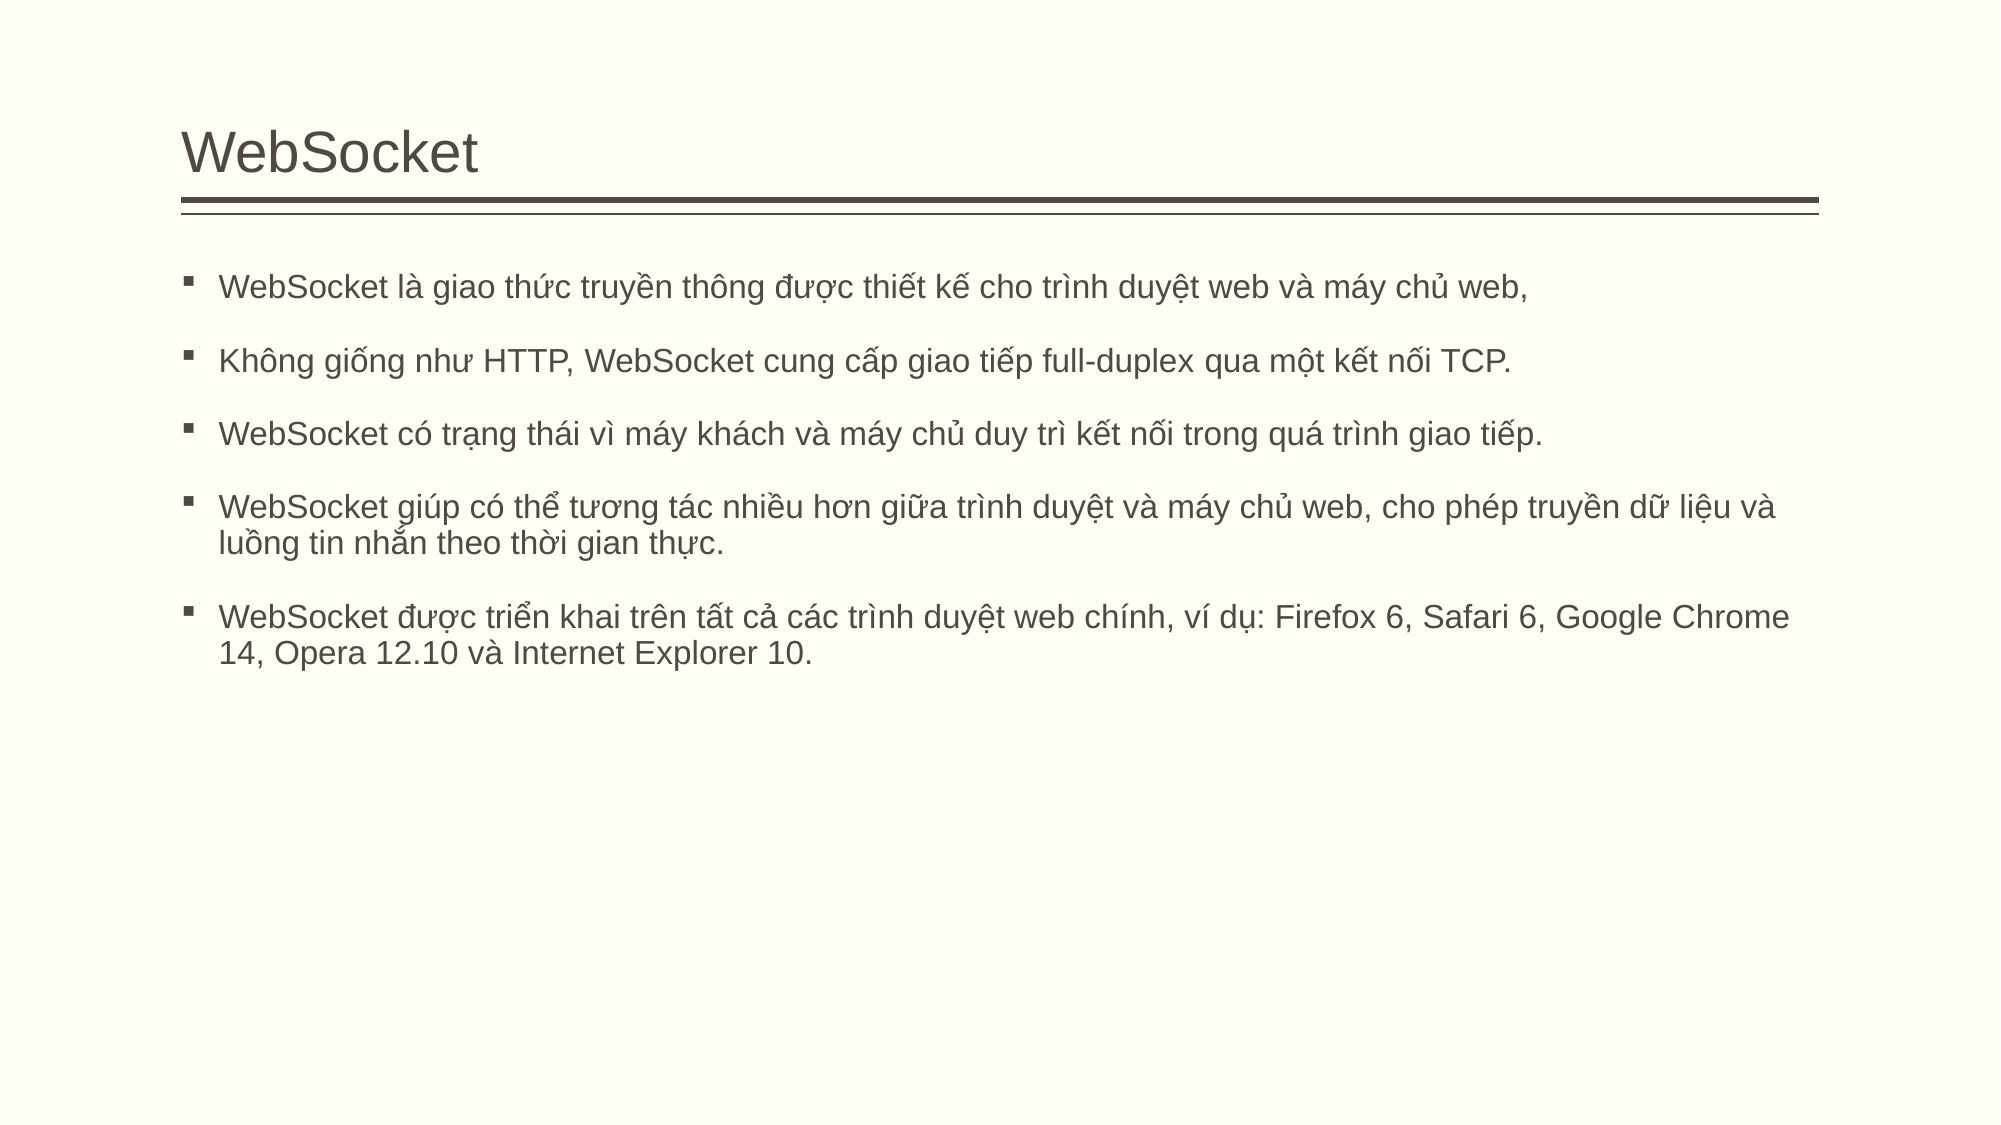

# WebSocket
WebSocket là giao thức truyền thông được thiết kế cho trình duyệt web và máy chủ web,
Không giống như HTTP, WebSocket cung cấp giao tiếp full‐duplex qua một kết nối TCP.
WebSocket có trạng thái vì máy khách và máy chủ duy trì kết nối trong quá trình giao tiếp.
WebSocket giúp có thể tương tác nhiều hơn giữa trình duyệt và máy chủ web, cho phép truyền dữ liệu và luồng tin nhắn theo thời gian thực.
WebSocket được triển khai trên tất cả các trình duyệt web chính, ví dụ: Firefox 6, Safari 6, Google Chrome 14, Opera 12.10 và Internet Explorer 10.